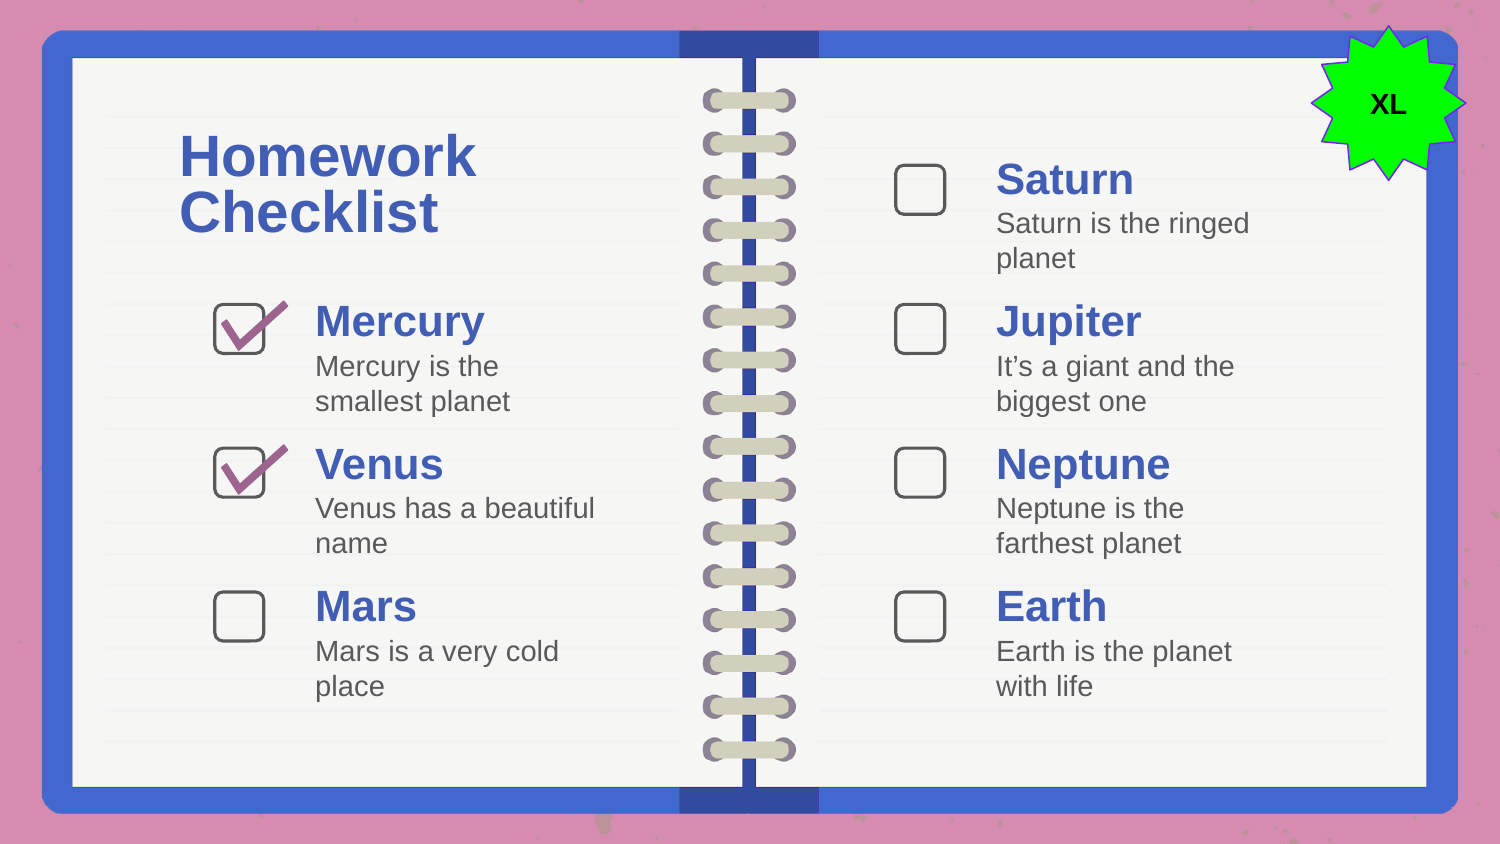

XL
# Homework Checklist
Saturn

Saturn is the ringed planet
Jupiter
Mercury

It’s a giant and the biggest one
Mercury is the smallest planet
Neptune
Venus

Neptune is the
farthest planet
Venus has a beautiful name
Earth
Mars

Earth is the planet with life
Mars is a very cold place